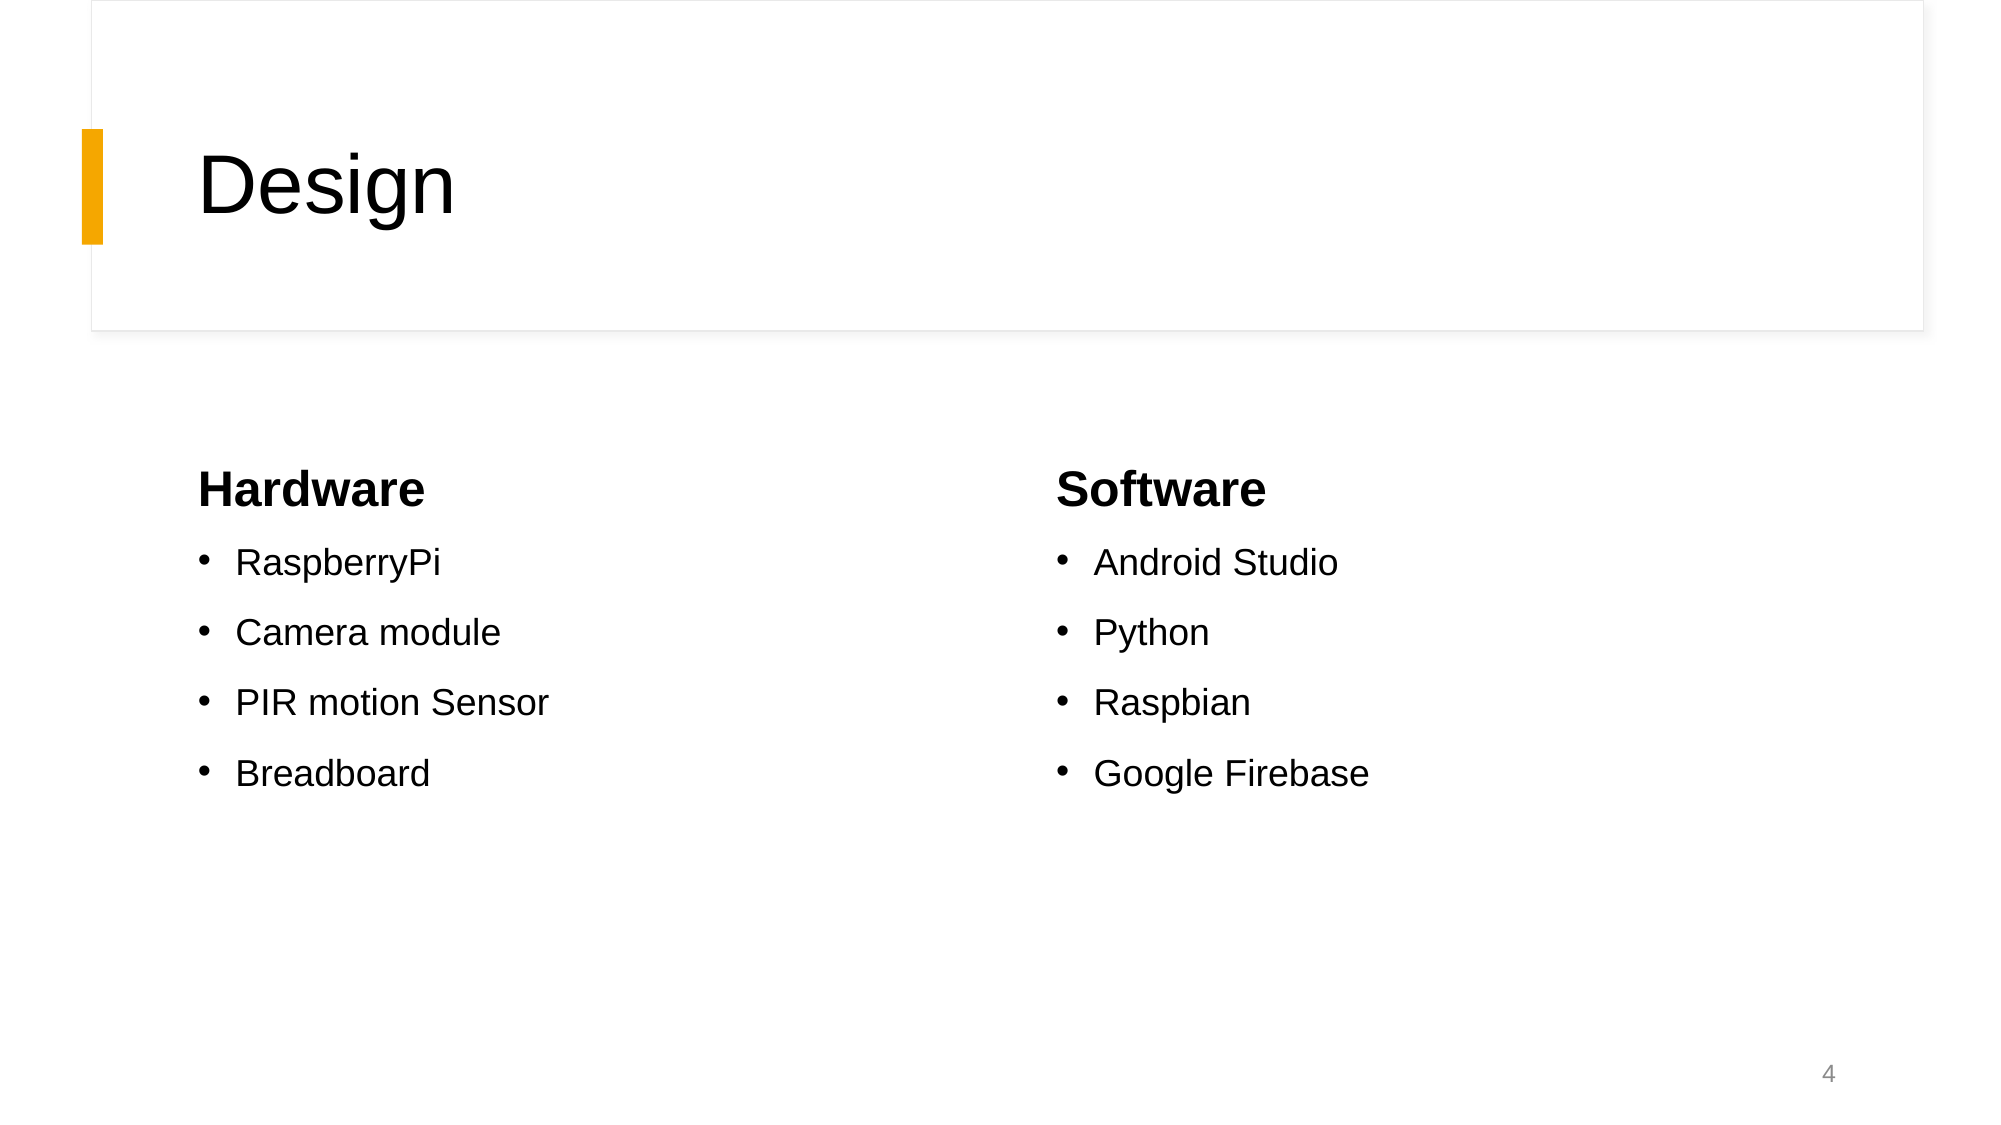

# Design
Hardware
Software
Android Studio
Python
Raspbian
Google Firebase
RaspberryPi
Camera module
PIR motion Sensor
Breadboard

4